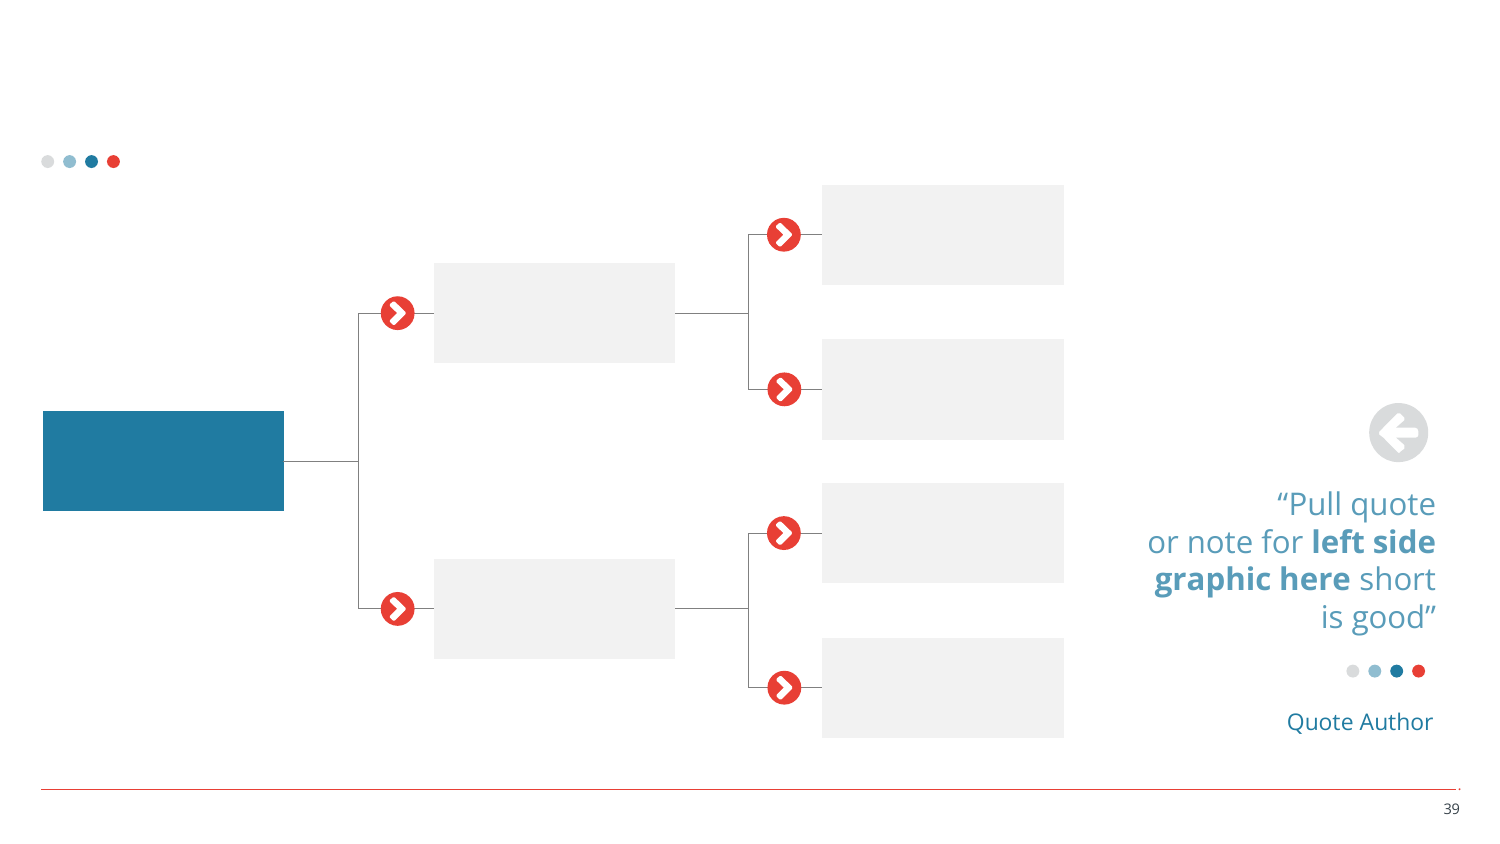

#

“Pull quote
or note for left side graphic here short is good”

Quote Author